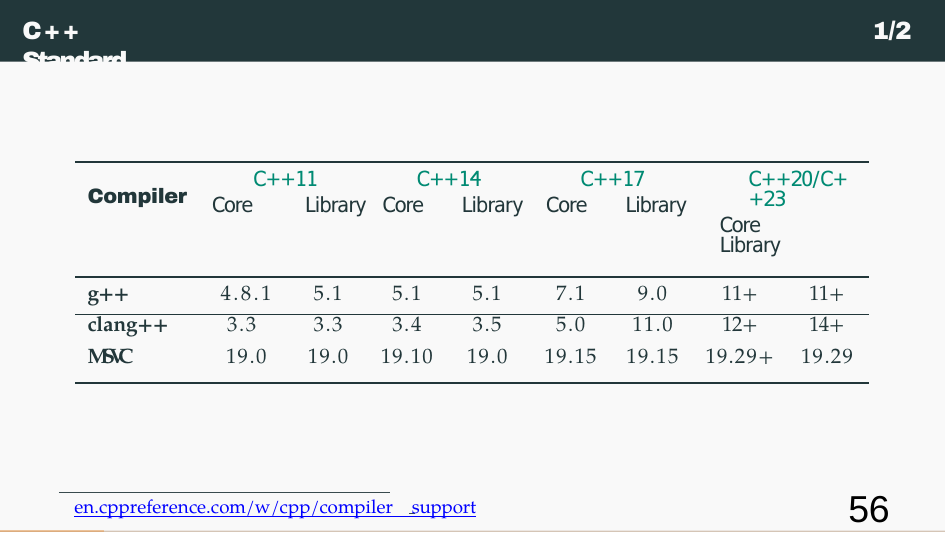

C++ Standard
1/2
| Compiler | C++11 Core Library |  | C++14 Core Library |  | C++17 Core Library |  | C++20/C++23 Core Library |  |
| --- | --- | --- | --- | --- | --- | --- | --- | --- |
| g++ | 4.8.1 | 5.1 | 5.1 | 5.1 | 7.1 | 9.0 | 11+ | 11+ |
| clang++ | 3.3 | 3.3 | 3.4 | 3.5 | 5.0 | 11.0 | 12+ | 14+ |
| MSVC | 19.0 | 19.0 | 19.10 | 19.0 | 19.15 | 19.15 | 19.29+ | 19.29 |

en.cppreference.com/w/cpp/compiler  support